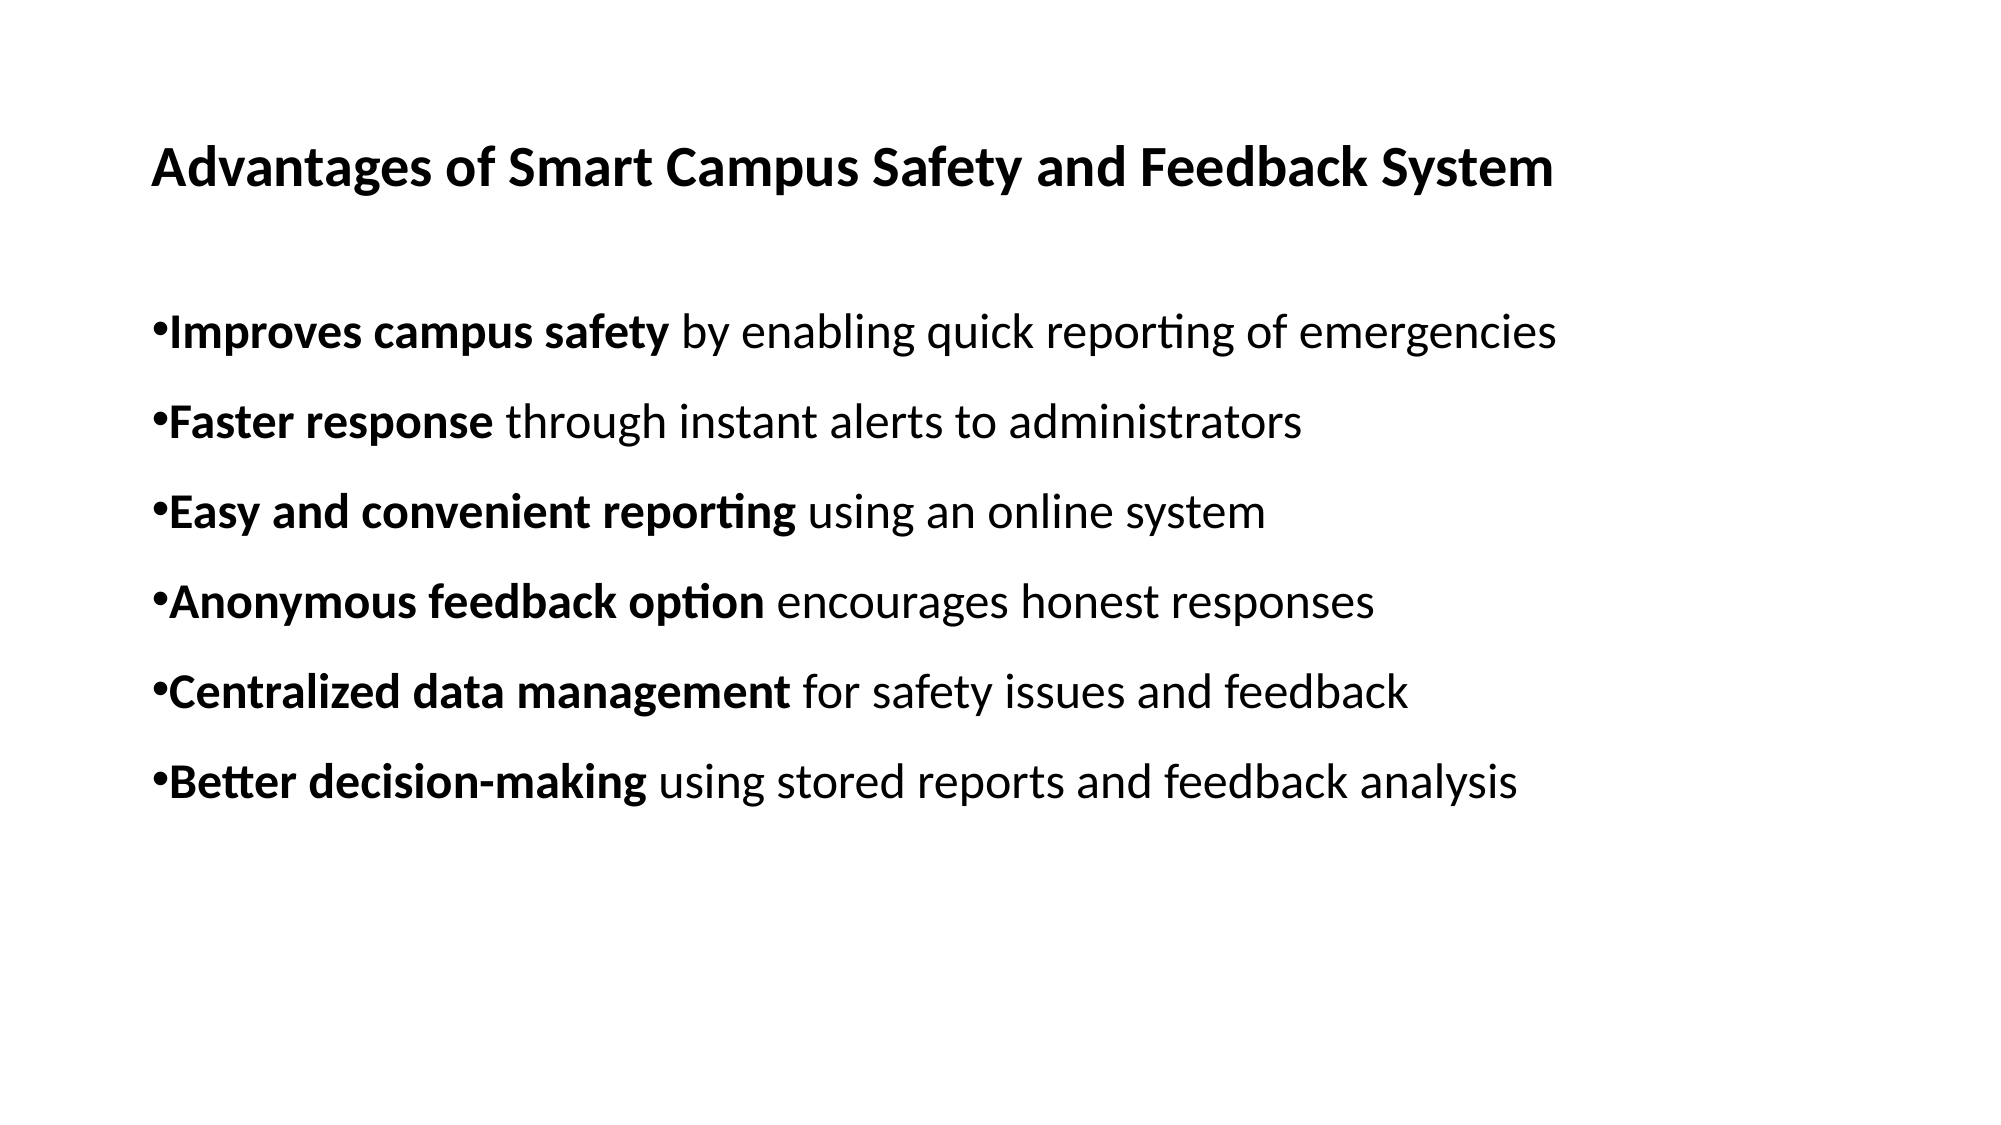

Advantages of Smart Campus Safety and Feedback System

Improves campus safety by enabling quick reporting of emergencies
Faster response through instant alerts to administrators
Easy and convenient reporting using an online system
Anonymous feedback option encourages honest responses
Centralized data management for safety issues and feedback
Better decision-making using stored reports and feedback analysis